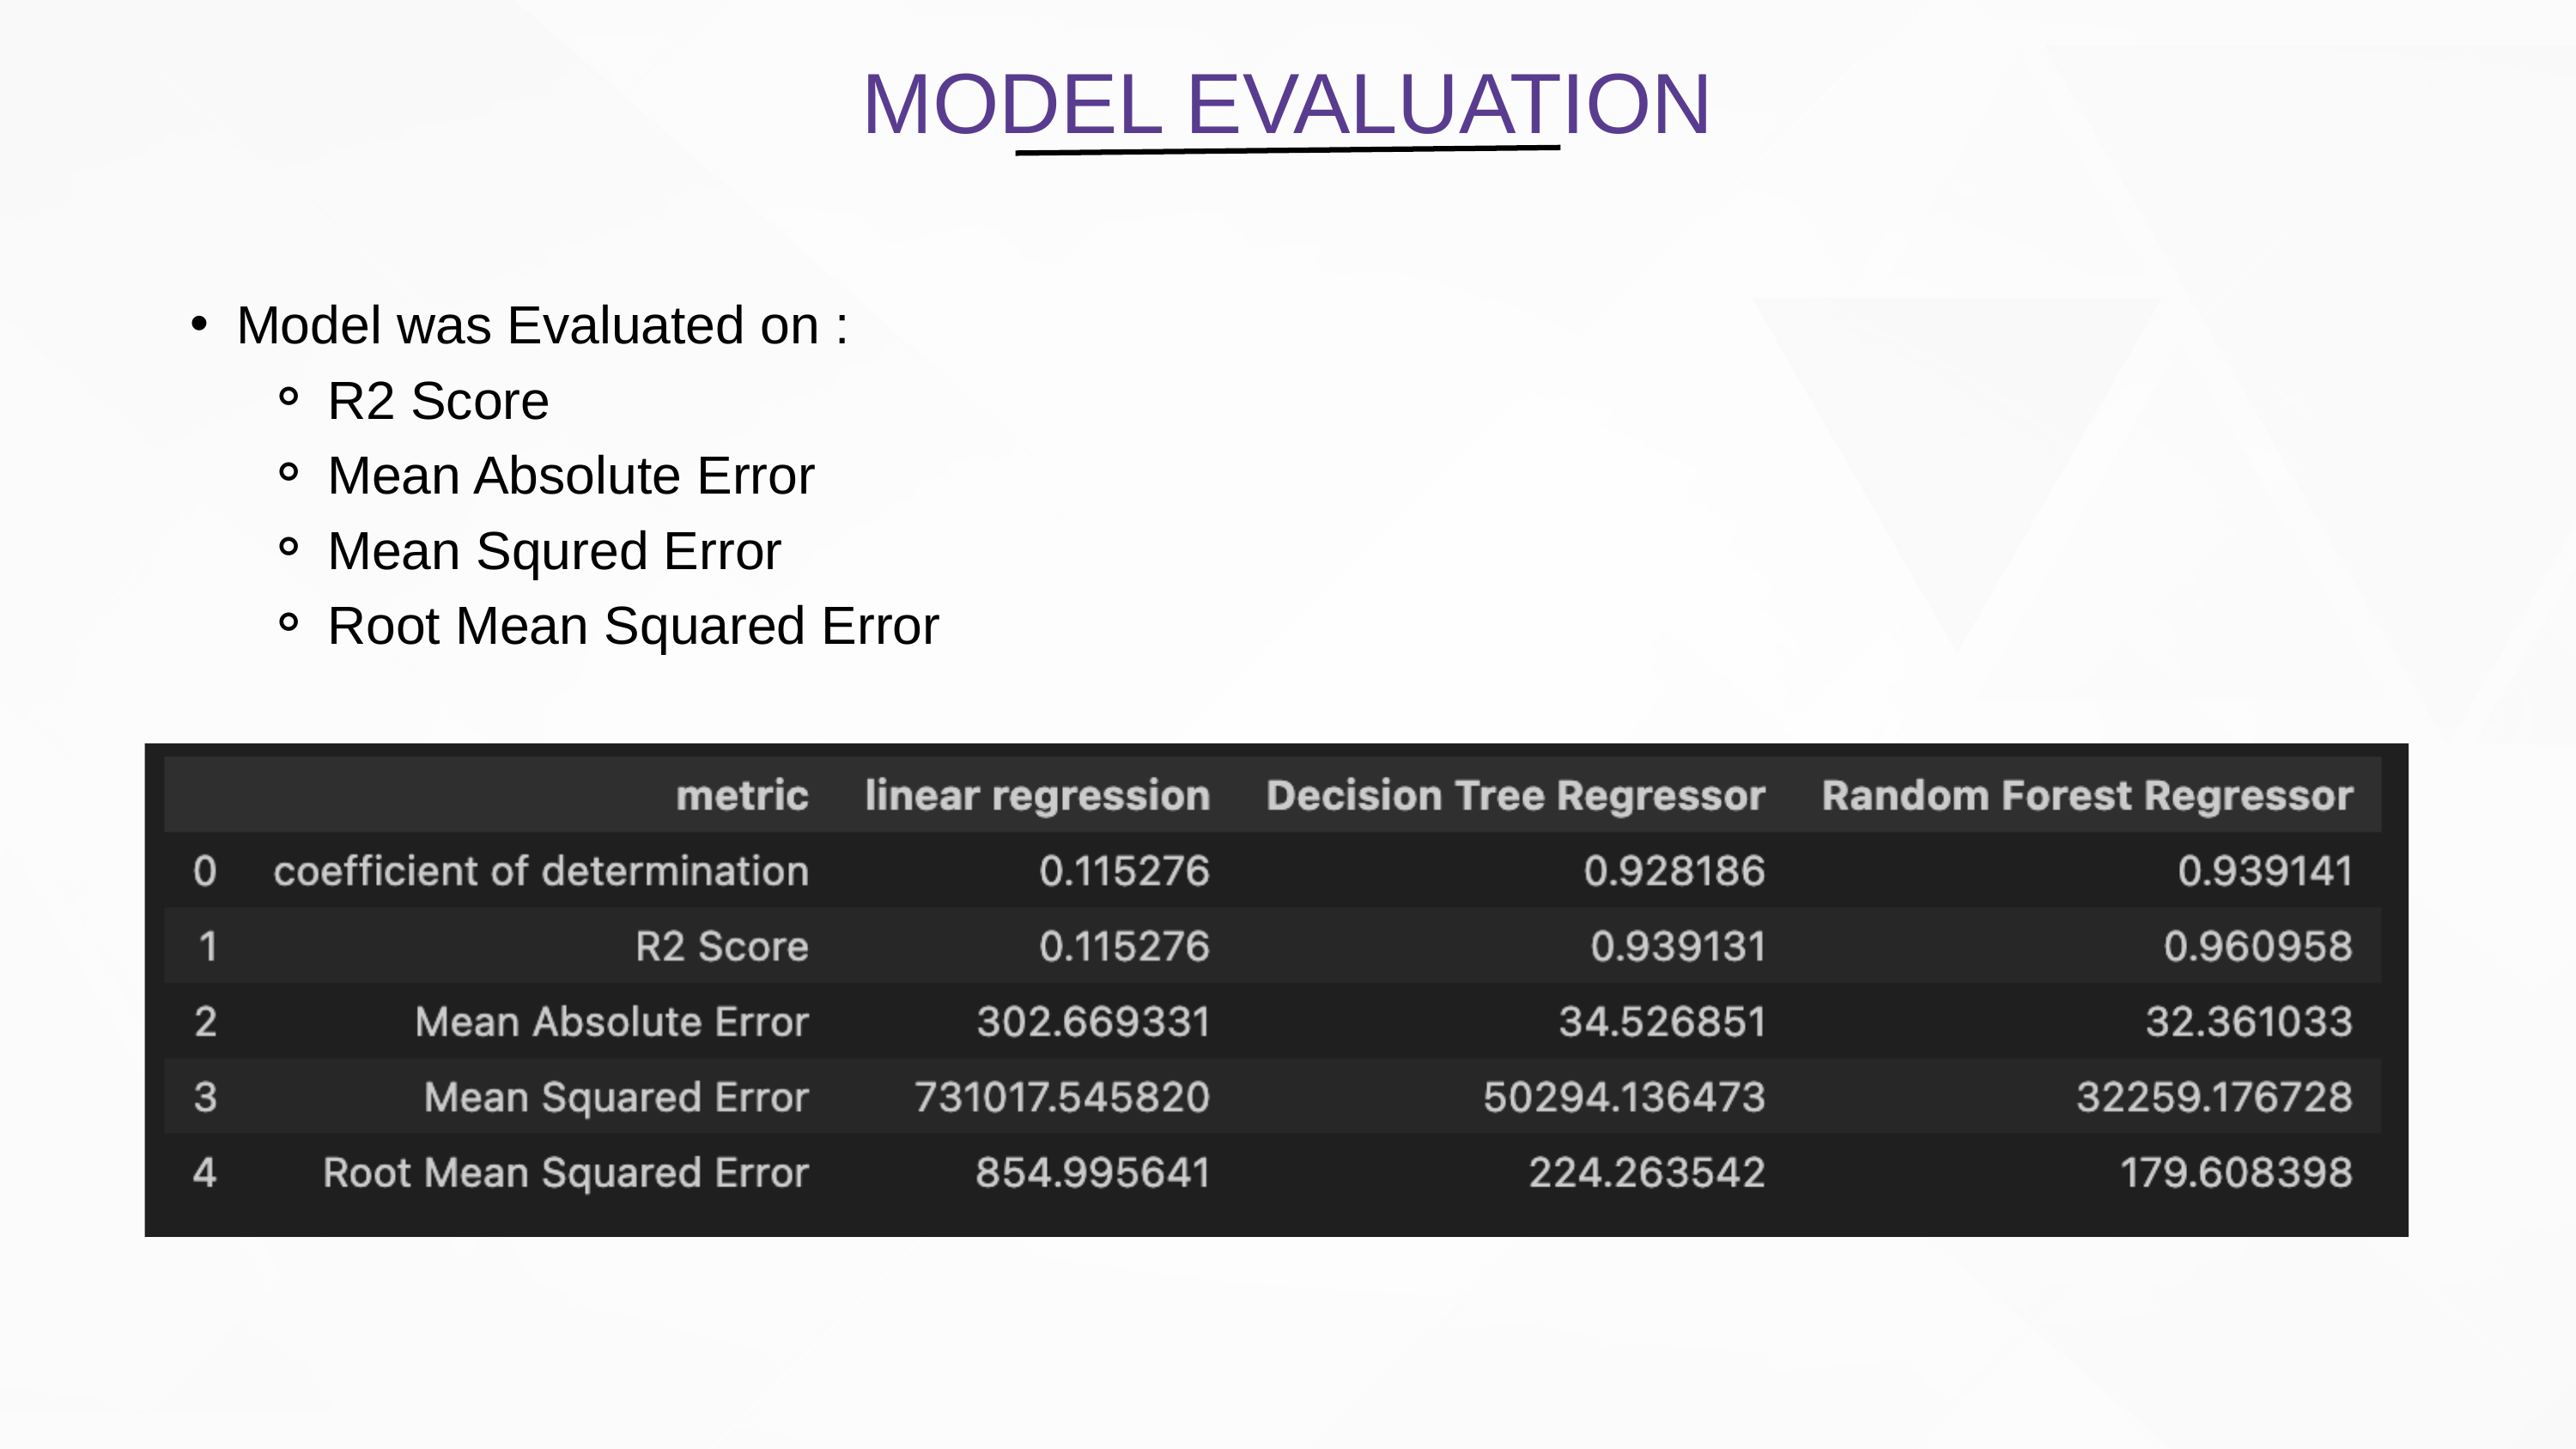

MODEL EVALUATION

Model was Evaluated on :
R2 Score
Mean Absolute Error
Mean Squred Error
Root Mean Squared Error